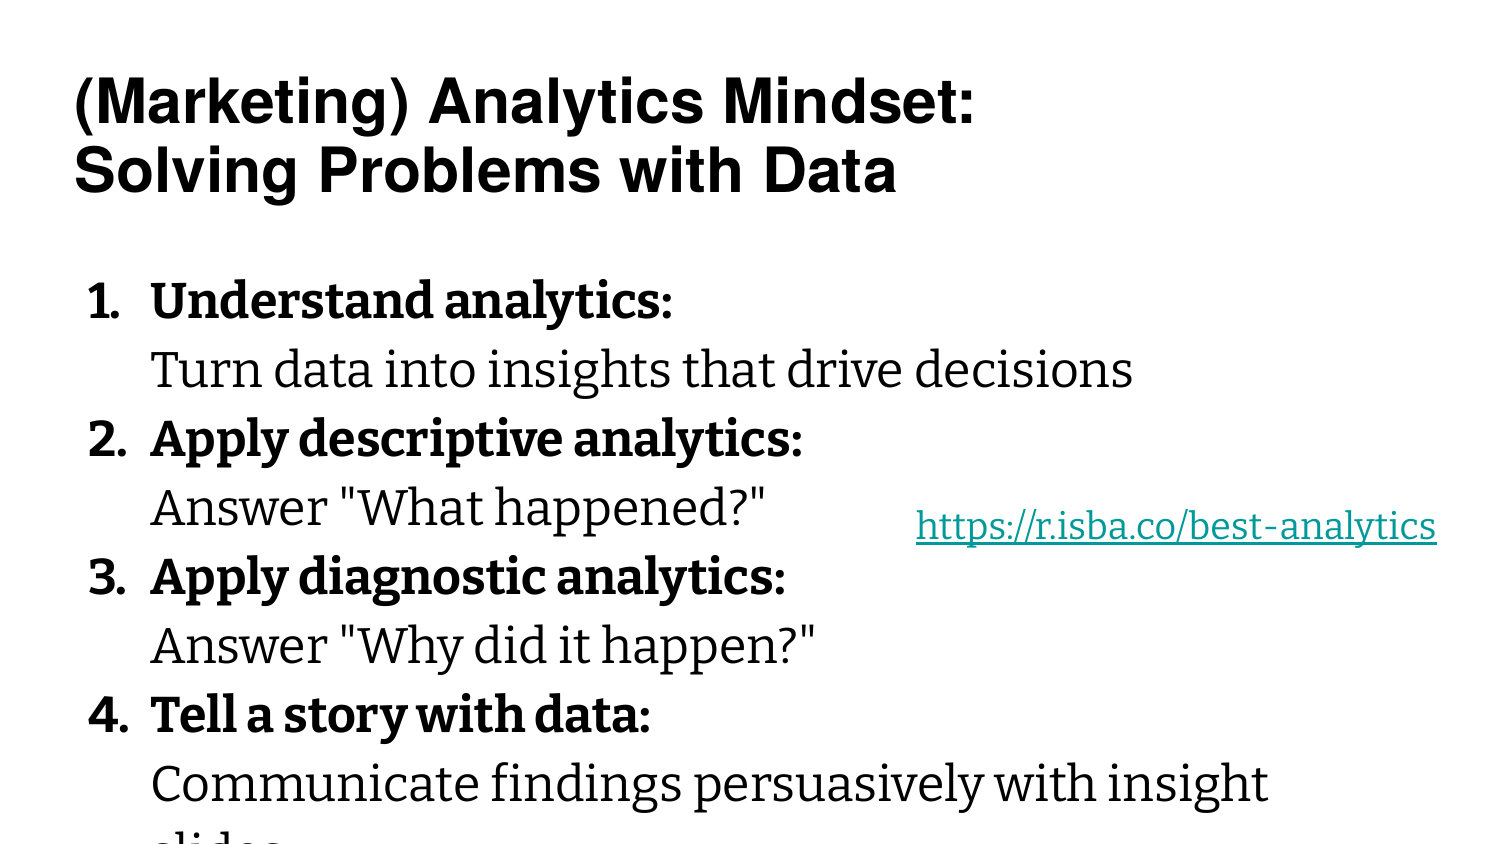

# (Marketing) Analytics Mindset:
Solving Problems with Data
Understand analytics:
Turn data into insights that drive decisions
Apply descriptive analytics:
Answer "What happened?"
Apply diagnostic analytics:
Answer "Why did it happen?"
Tell a story with data:
Communicate findings persuasively with insight slides
https://r.isba.co/best-analytics